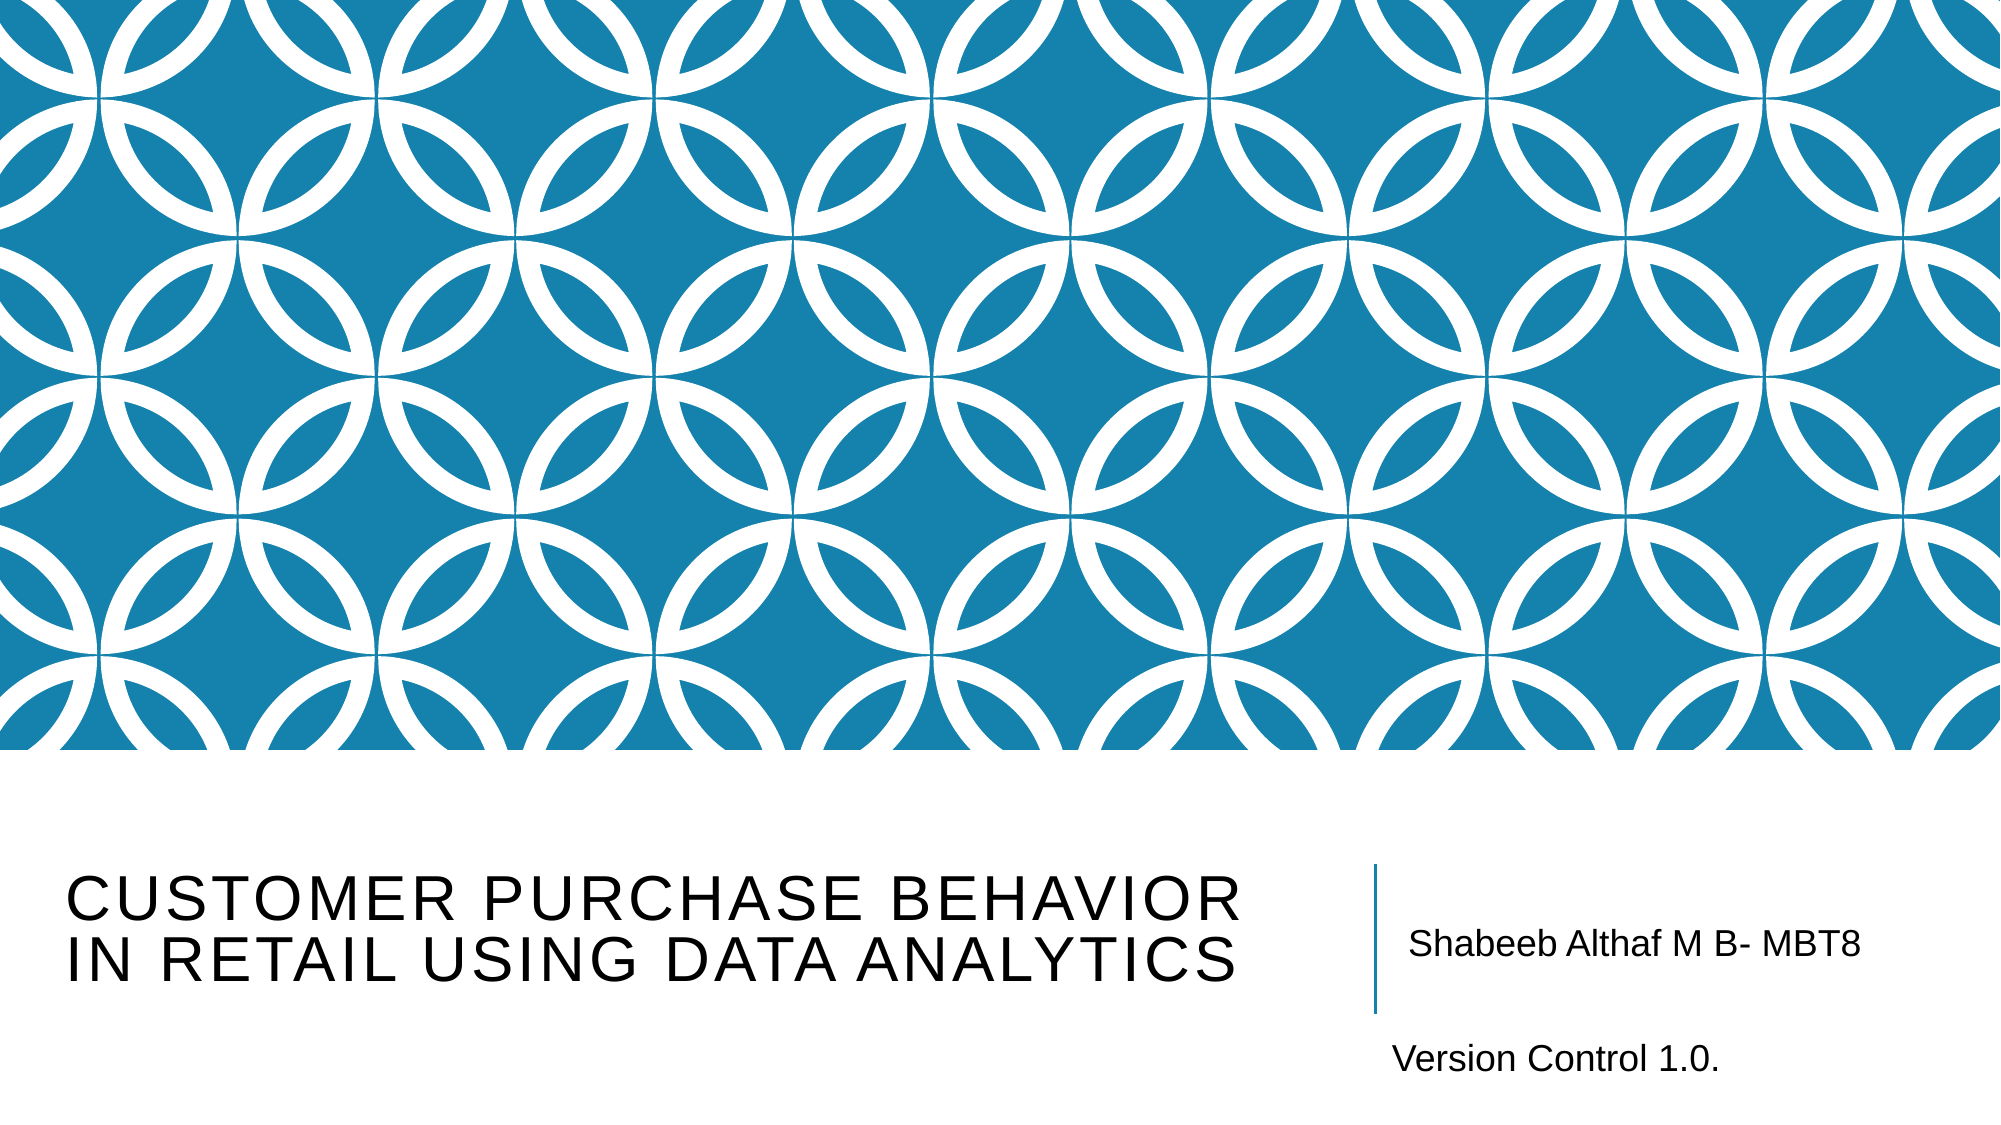

# Customer purchase behavior in retail using data analytics
Shabeeb Althaf M B- MBT8
Version Control 1.0.